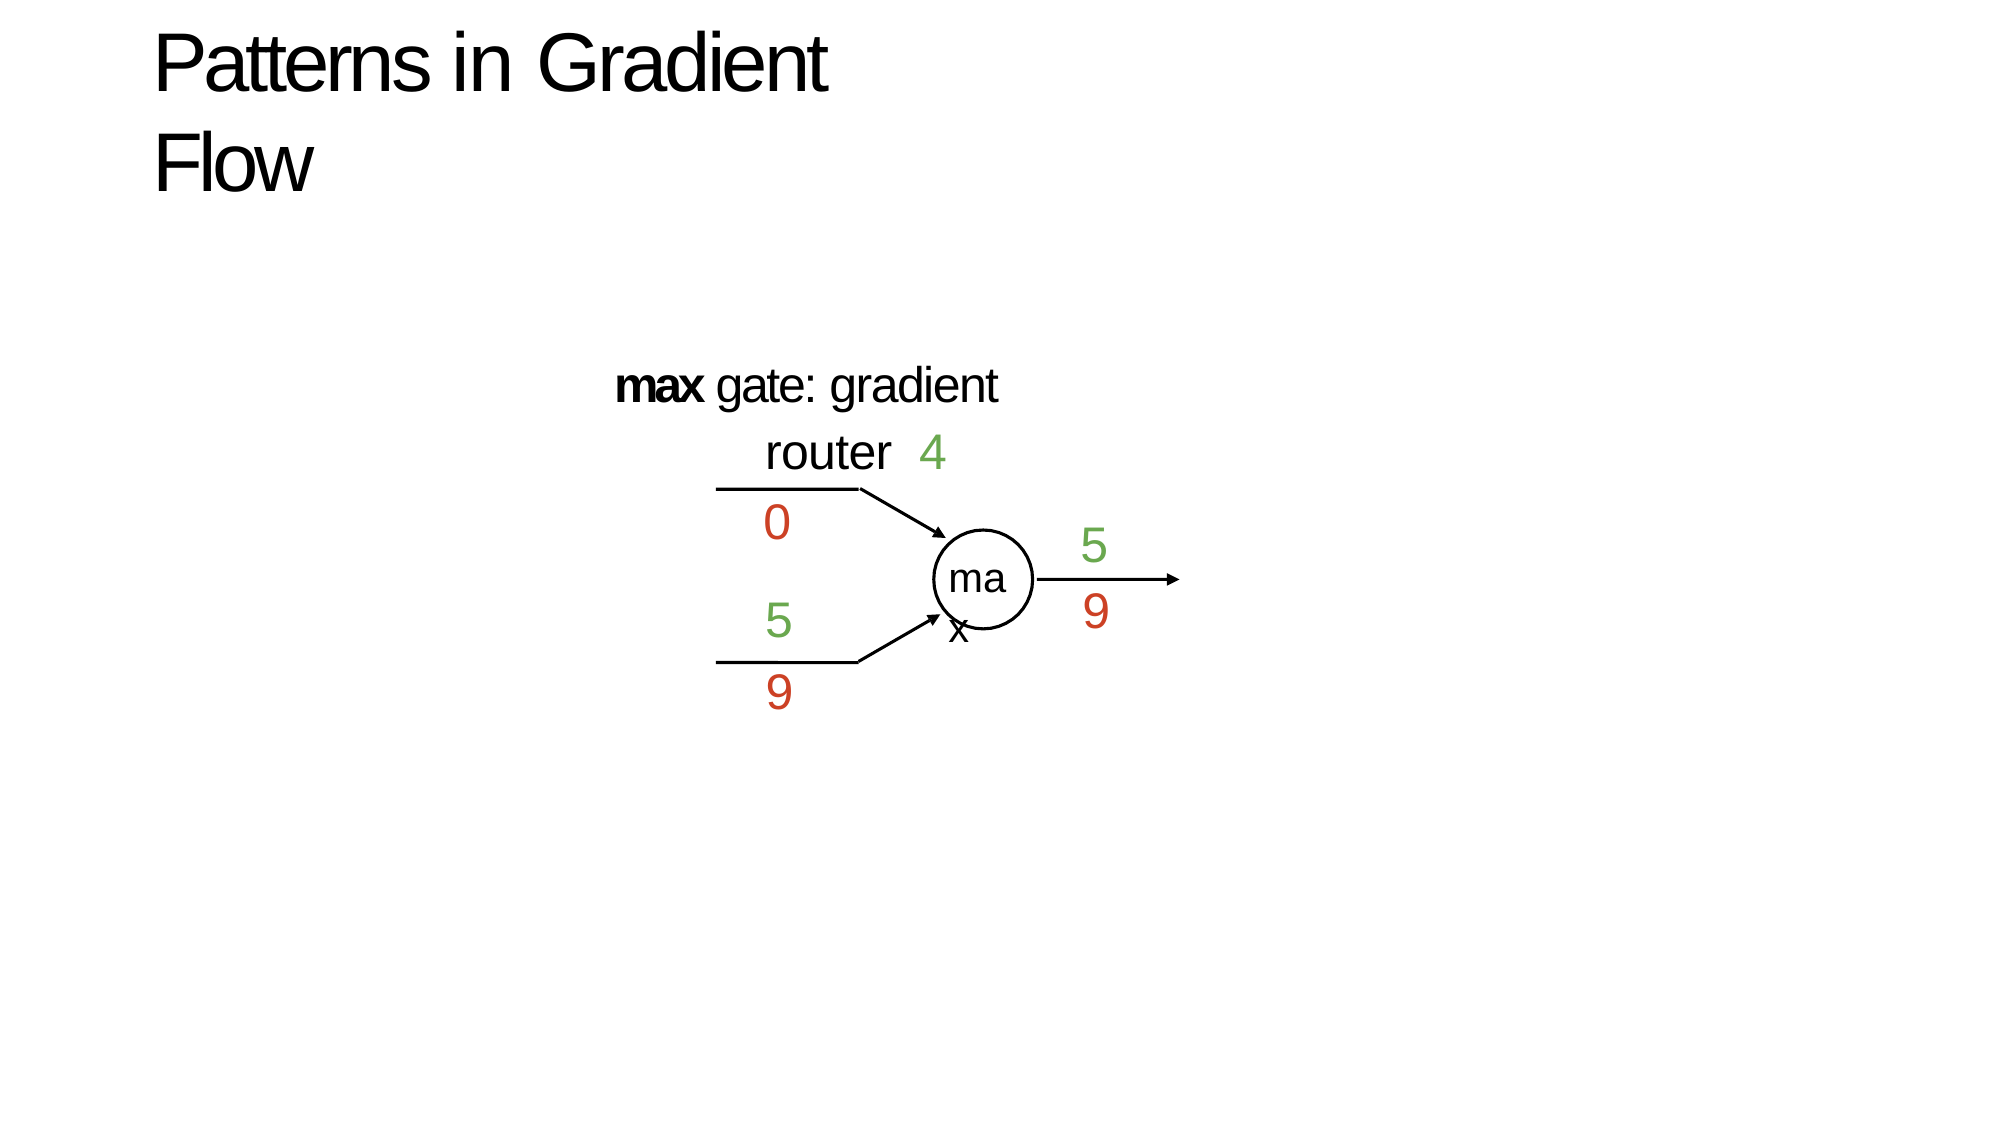

# Patterns in Gradient Flow
max gate: gradient router  4
0
5
9

5
9

max